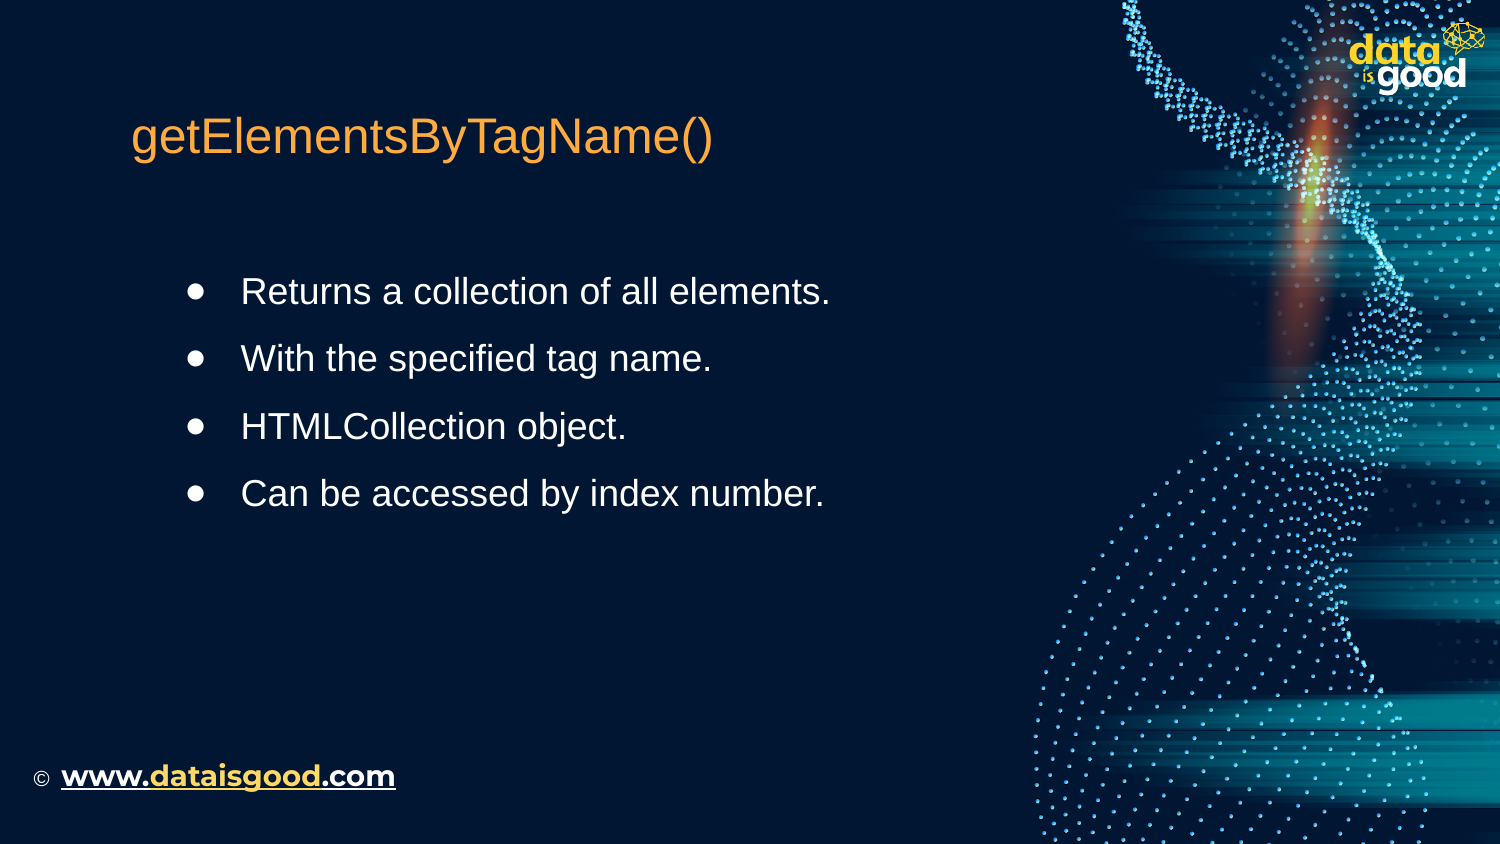

# getElementsByTagName()
Returns a collection of all elements.
With the specified tag name.
HTMLCollection object.
Can be accessed by index number.